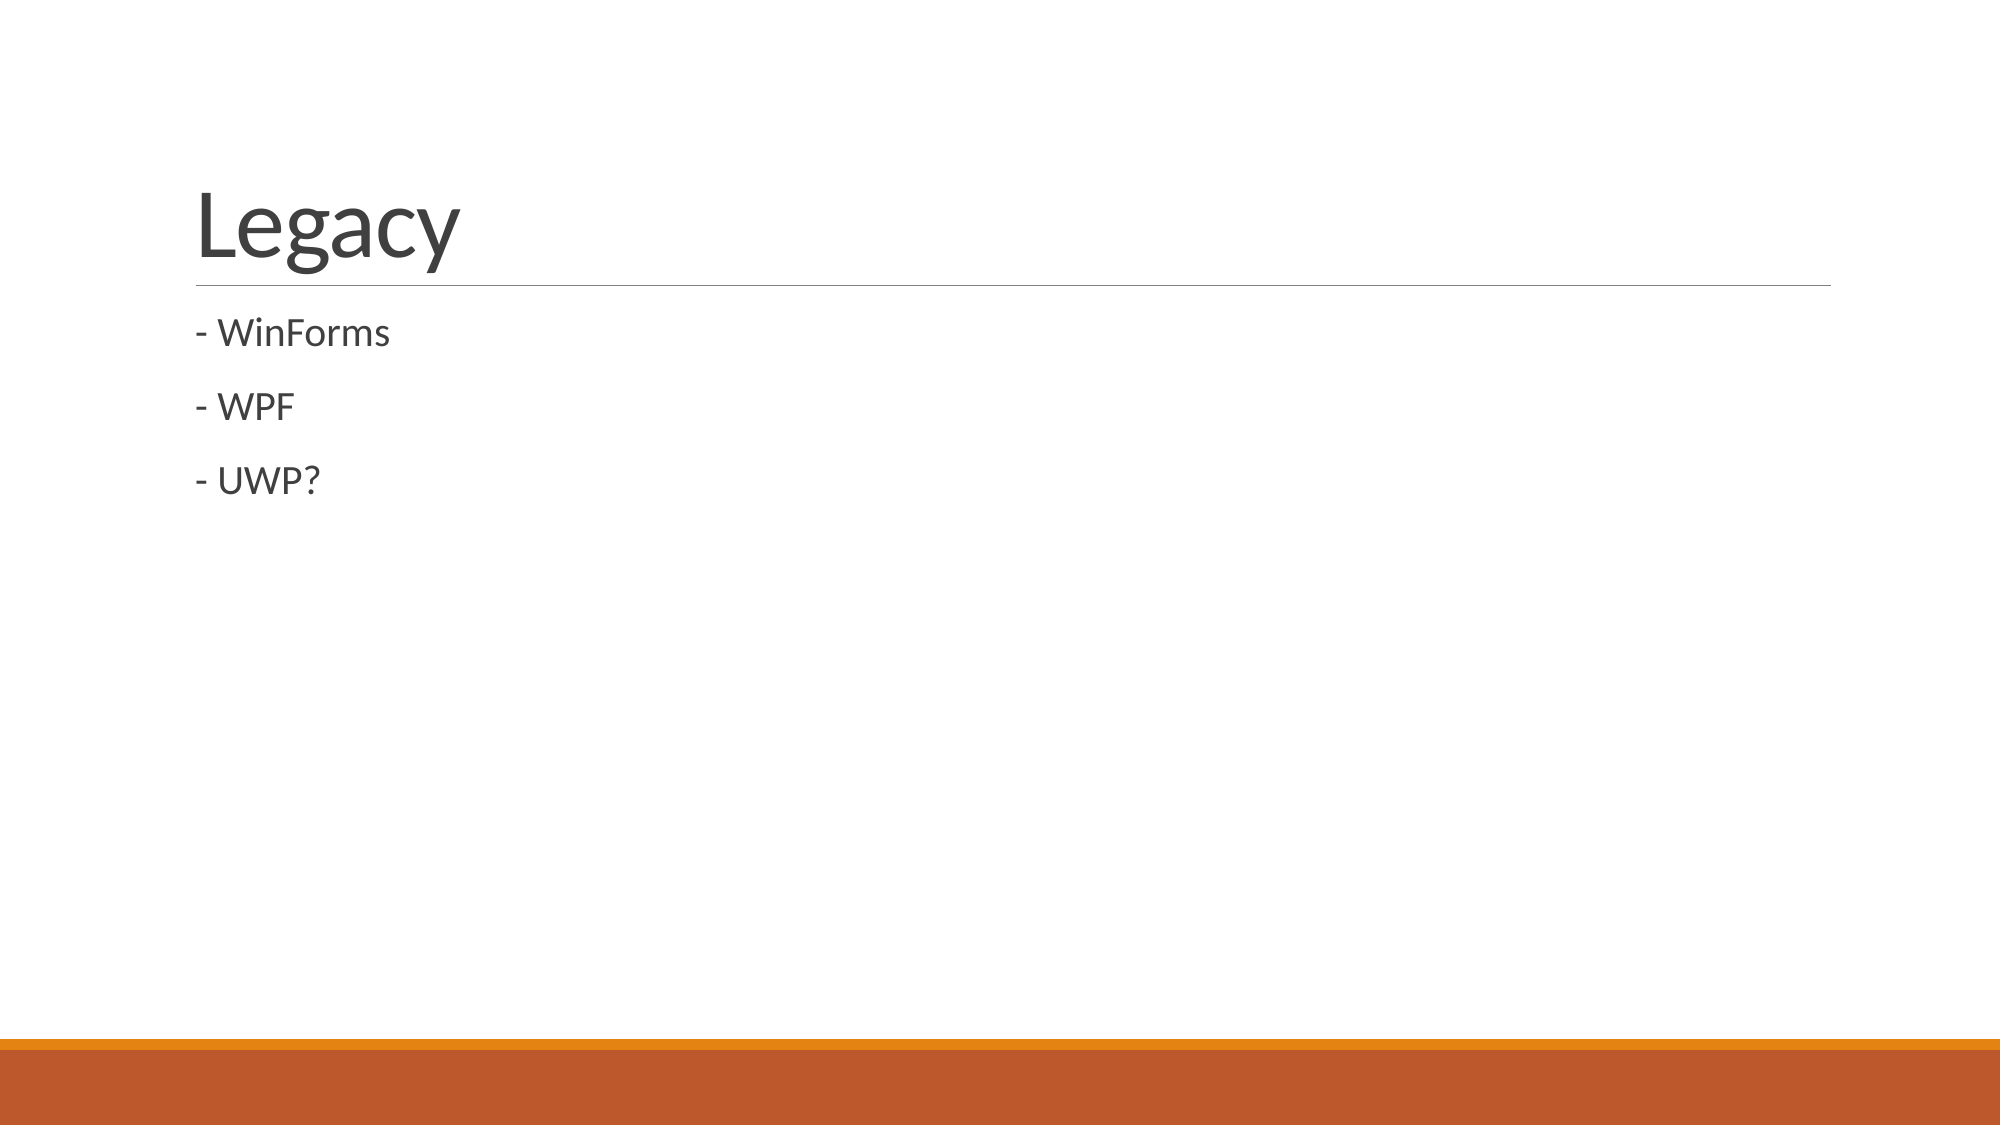

# Legacy
- WinForms
- WPF
- UWP?